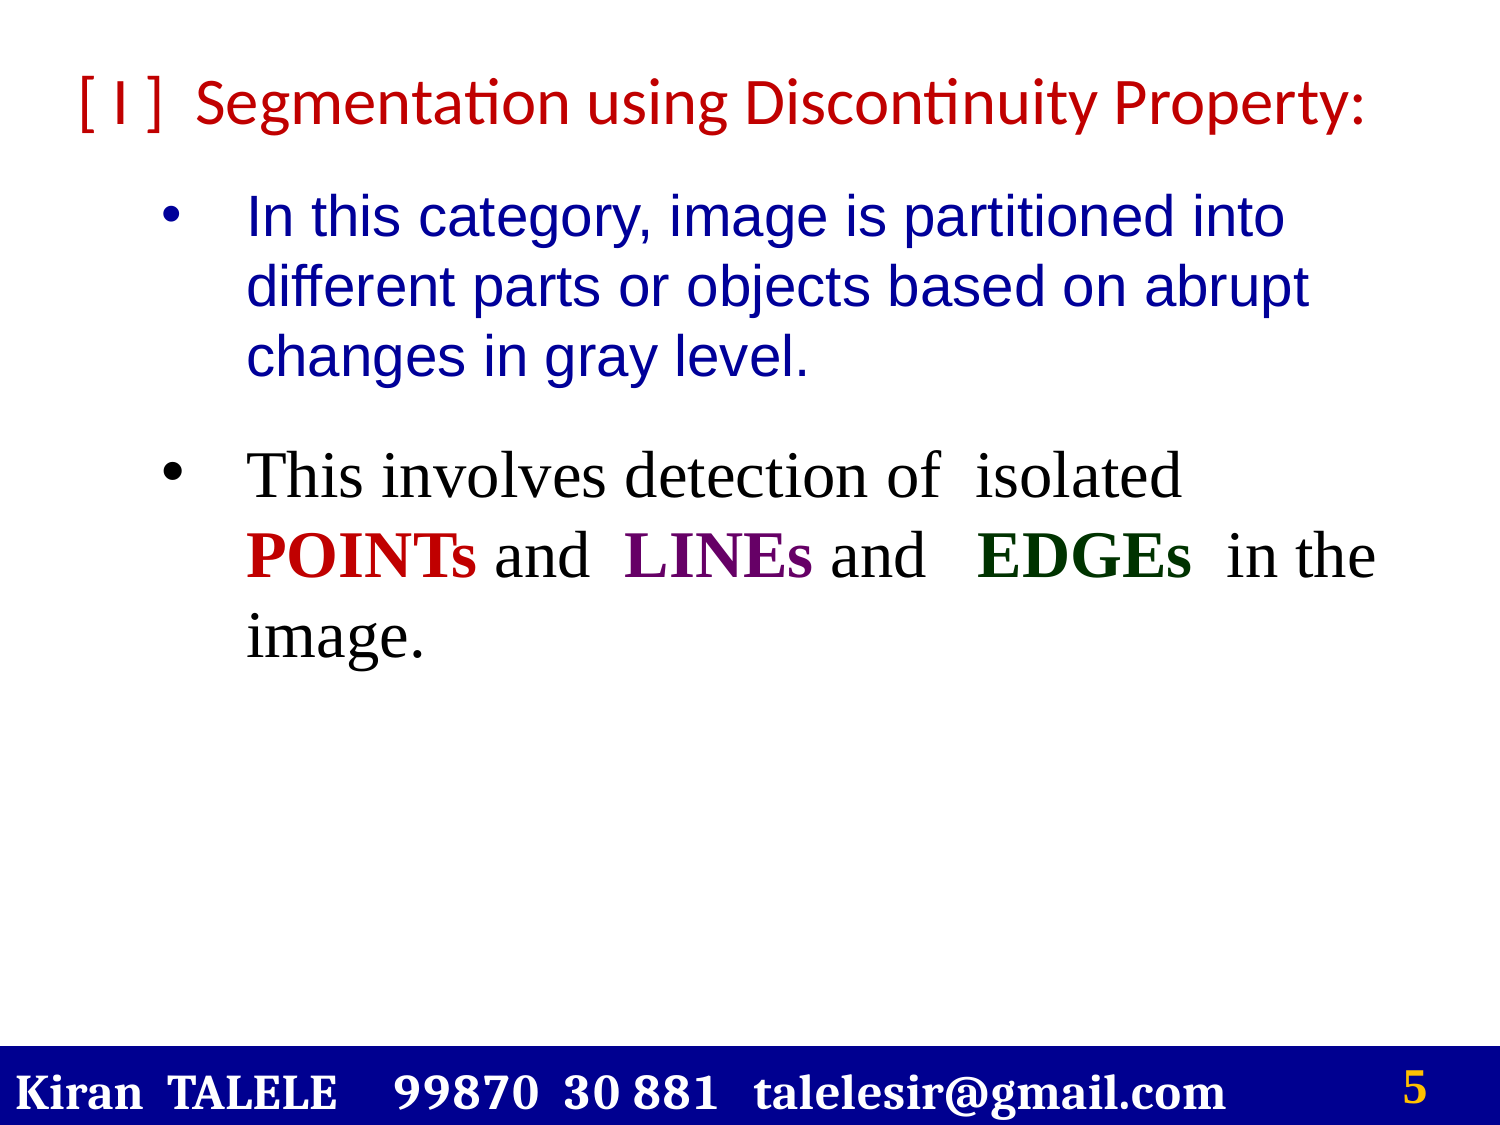

[ I ]  Segmentation using Discontinuity Property:

In this category, image is partitioned into different parts or objects based on abrupt changes in gray level.

This involves detection of  isolated  POINTs and  LINEs and   EDGEs  in the image.

Kiran  TALELE     99870  30 881   talelesir@gmail.com
5